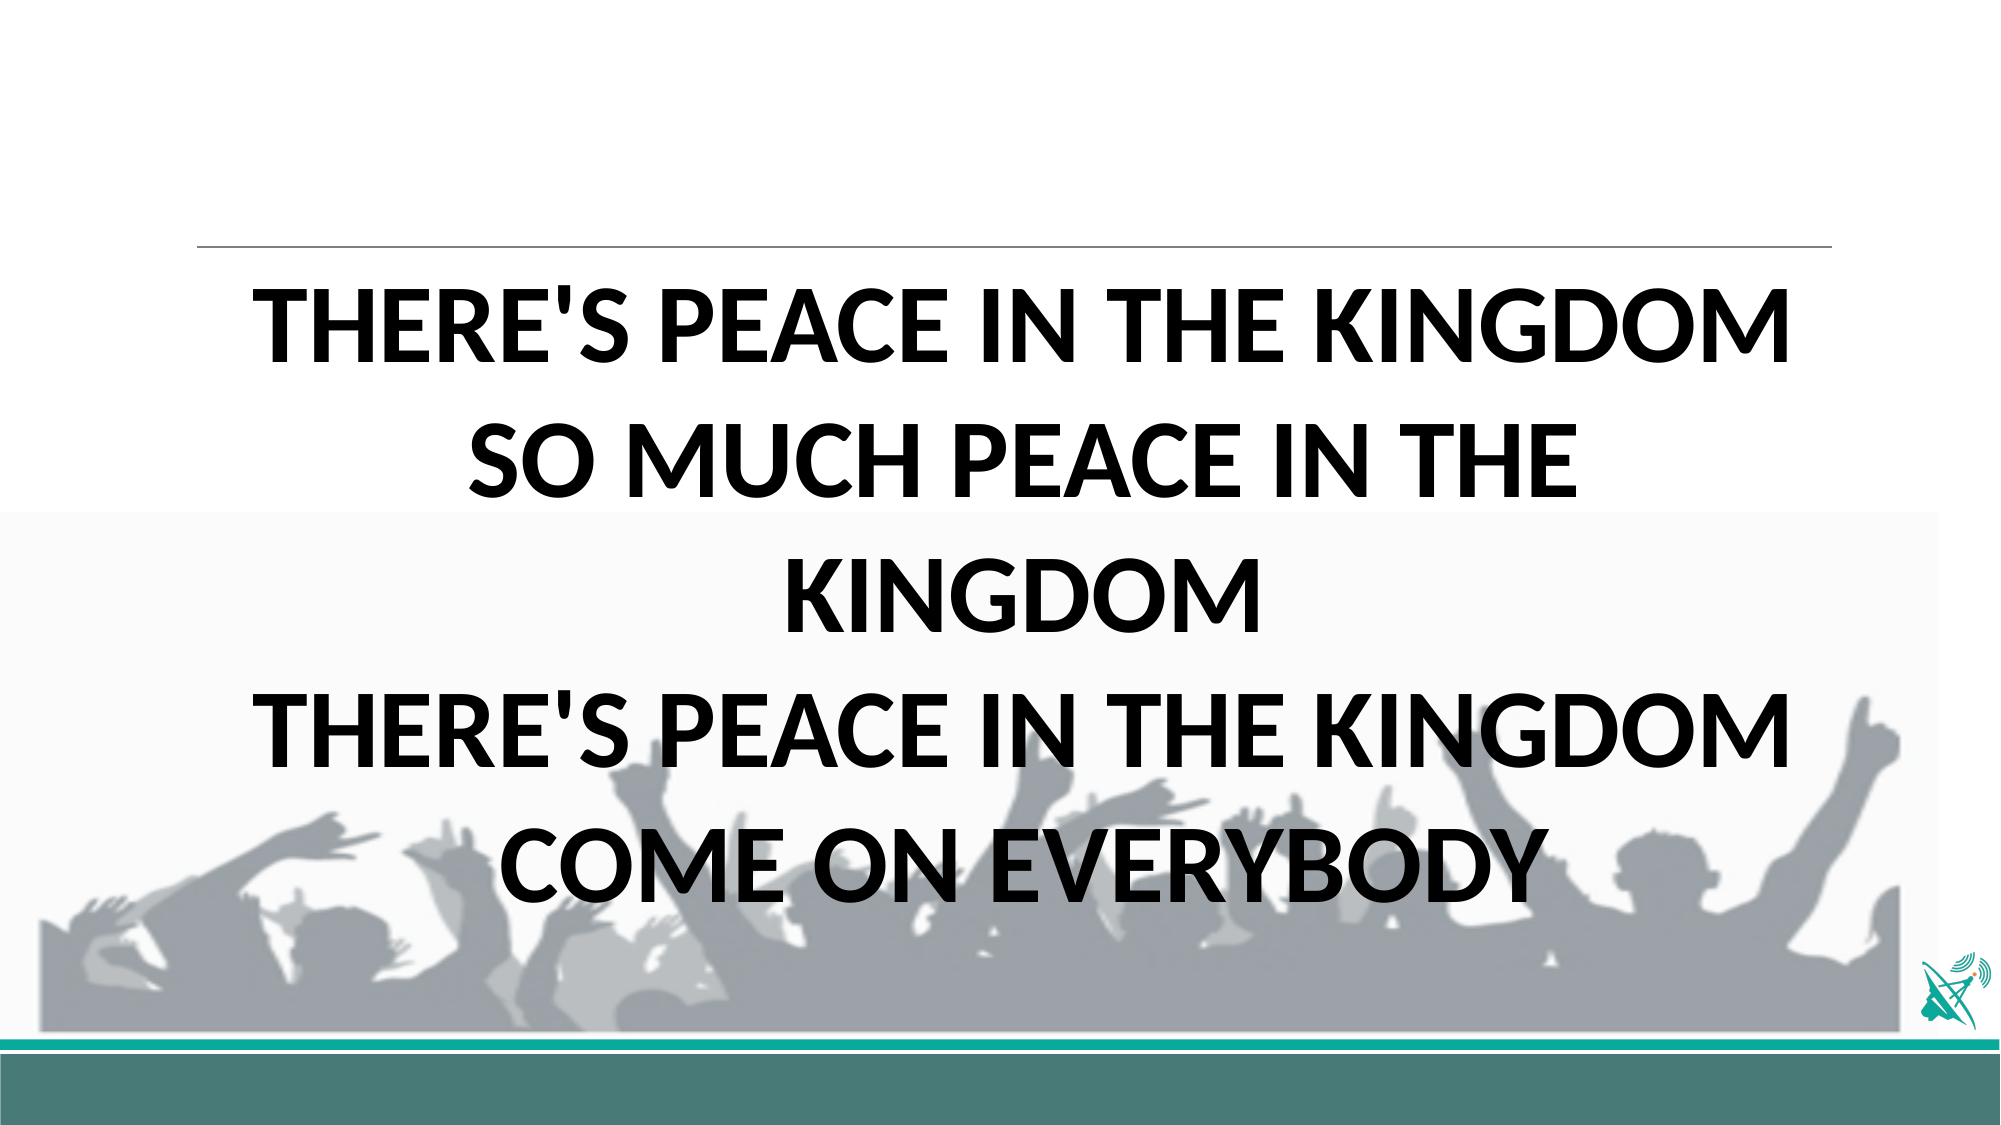

THERE'S PEACE IN THE KINGDOM
SO MUCH PEACE IN THE KINGDOM
THERE'S PEACE IN THE KINGDOM
COME ON EVERYBODY